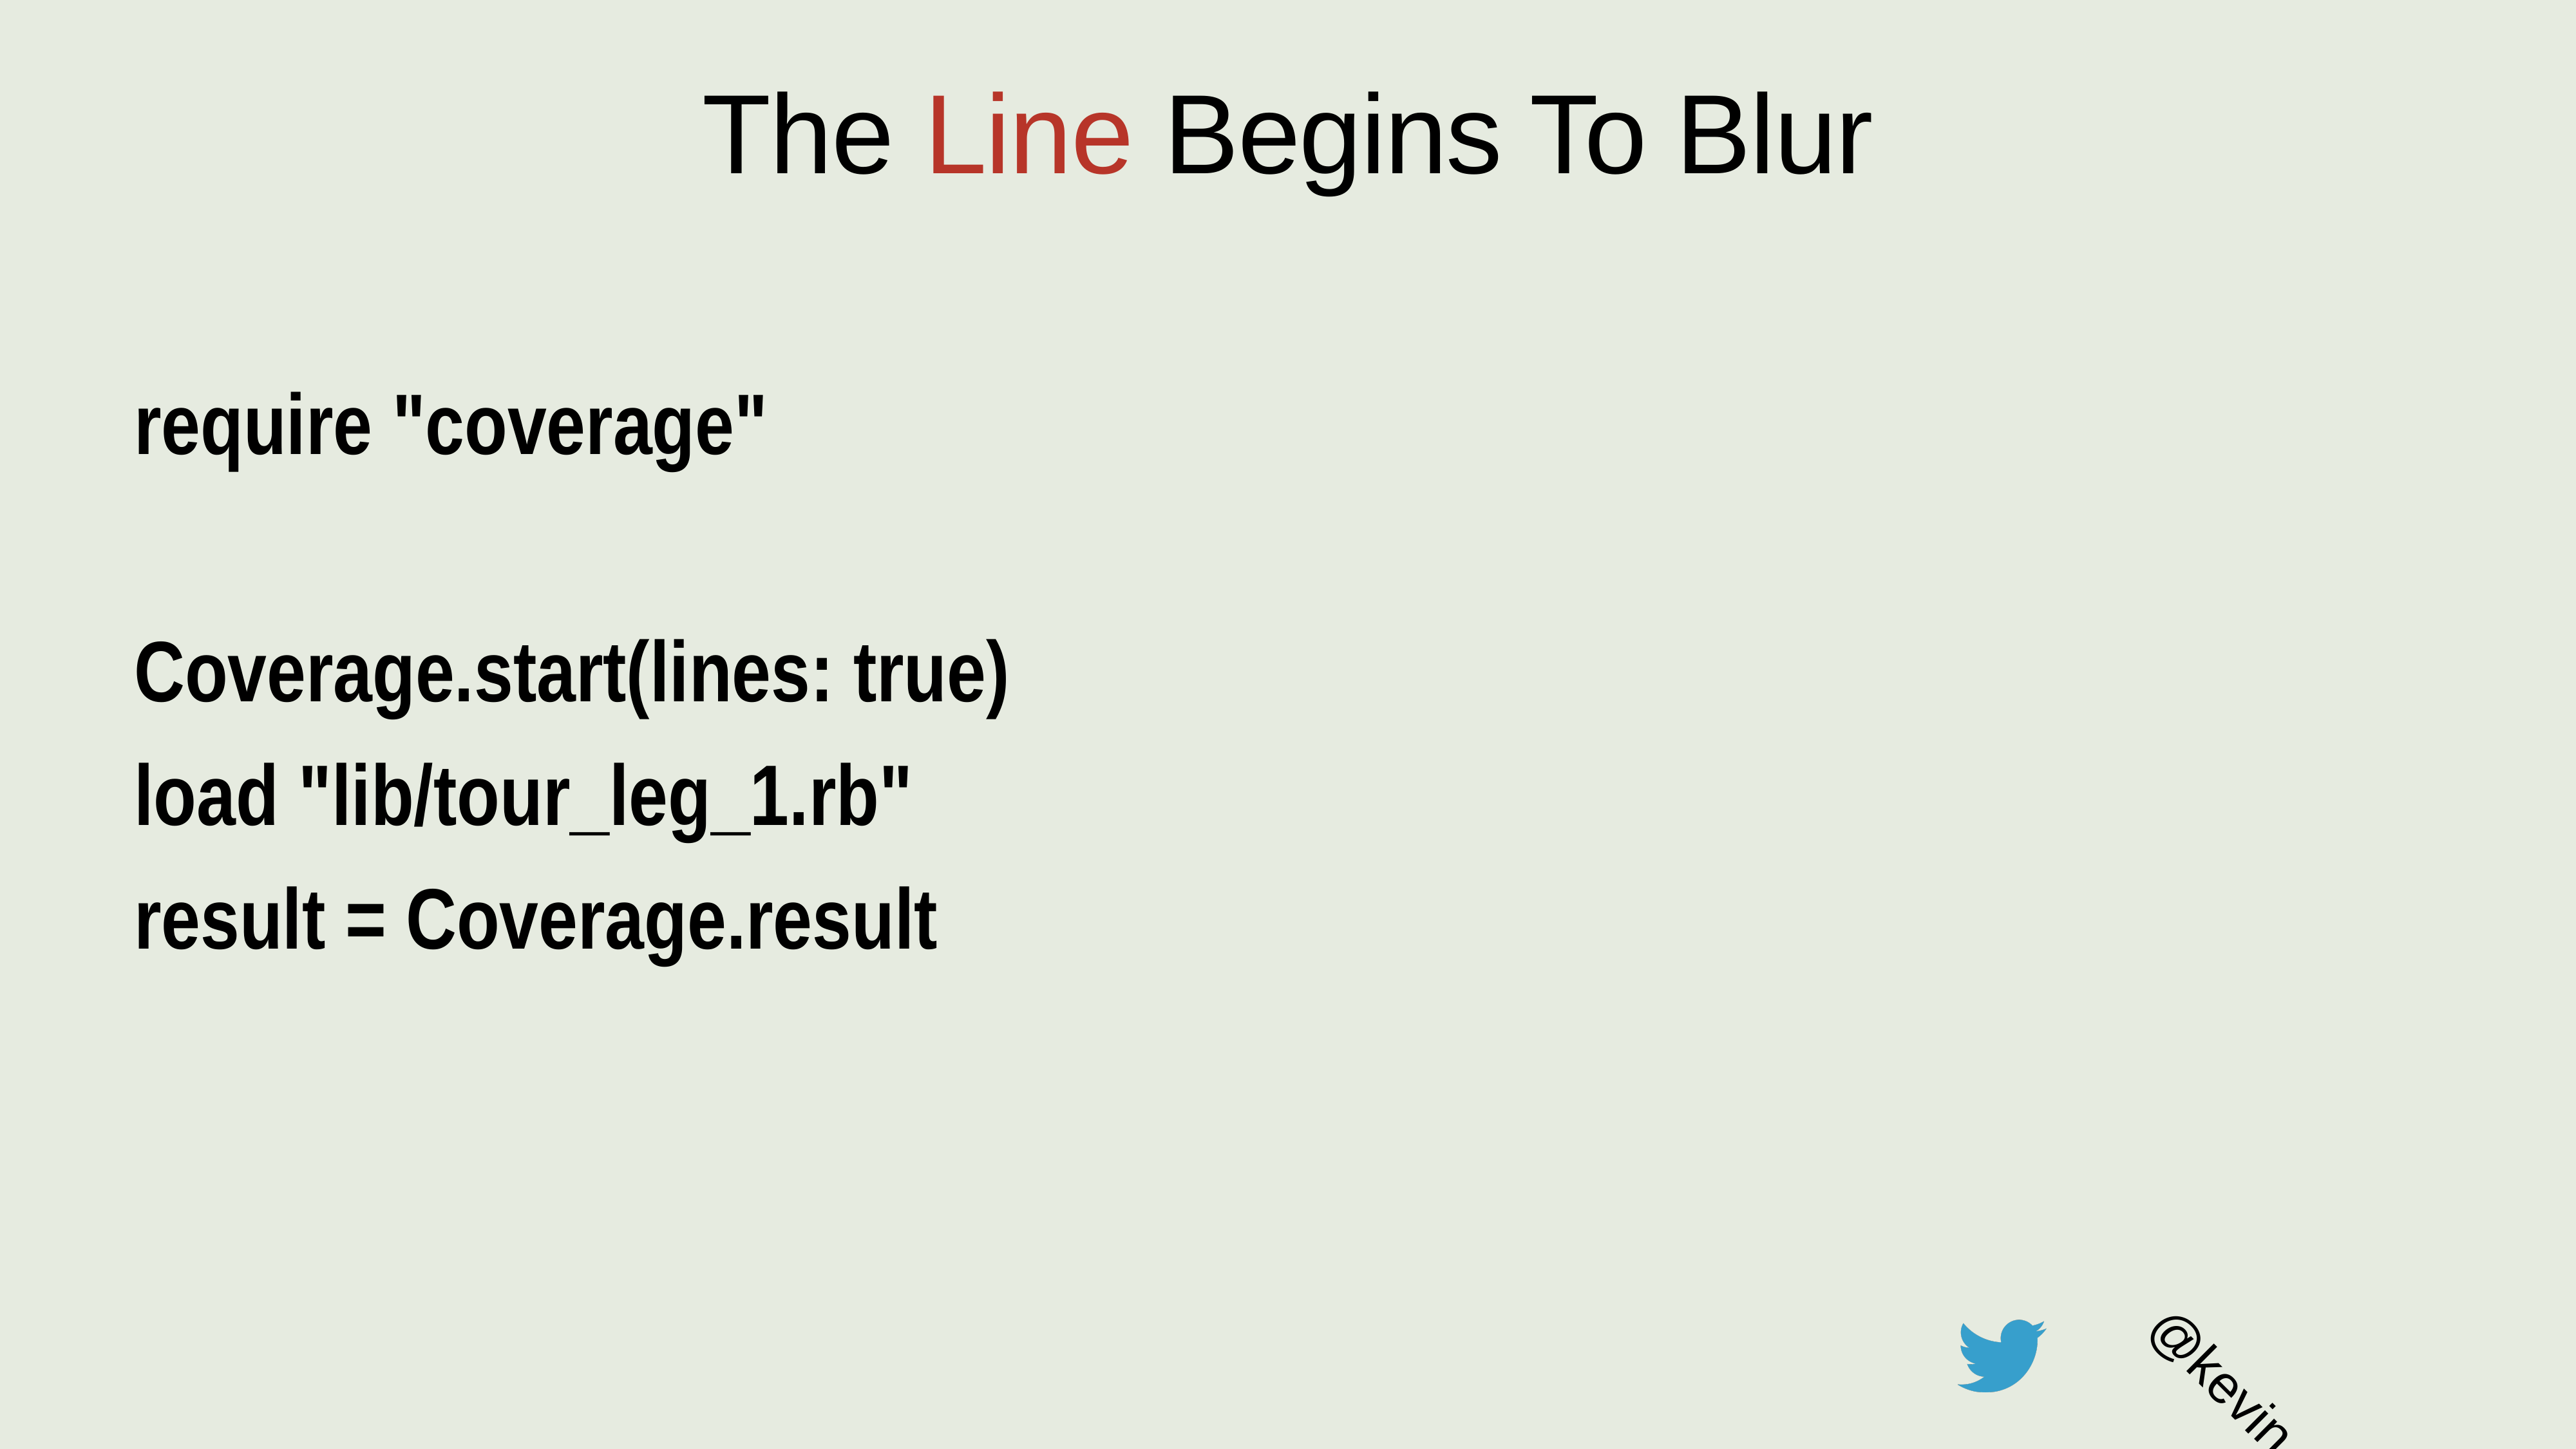

# The Line Begins To Blur
require "coverage"

Coverage.start(lines: true)
load "lib/tour_leg_1.rb"
result = Coverage.result